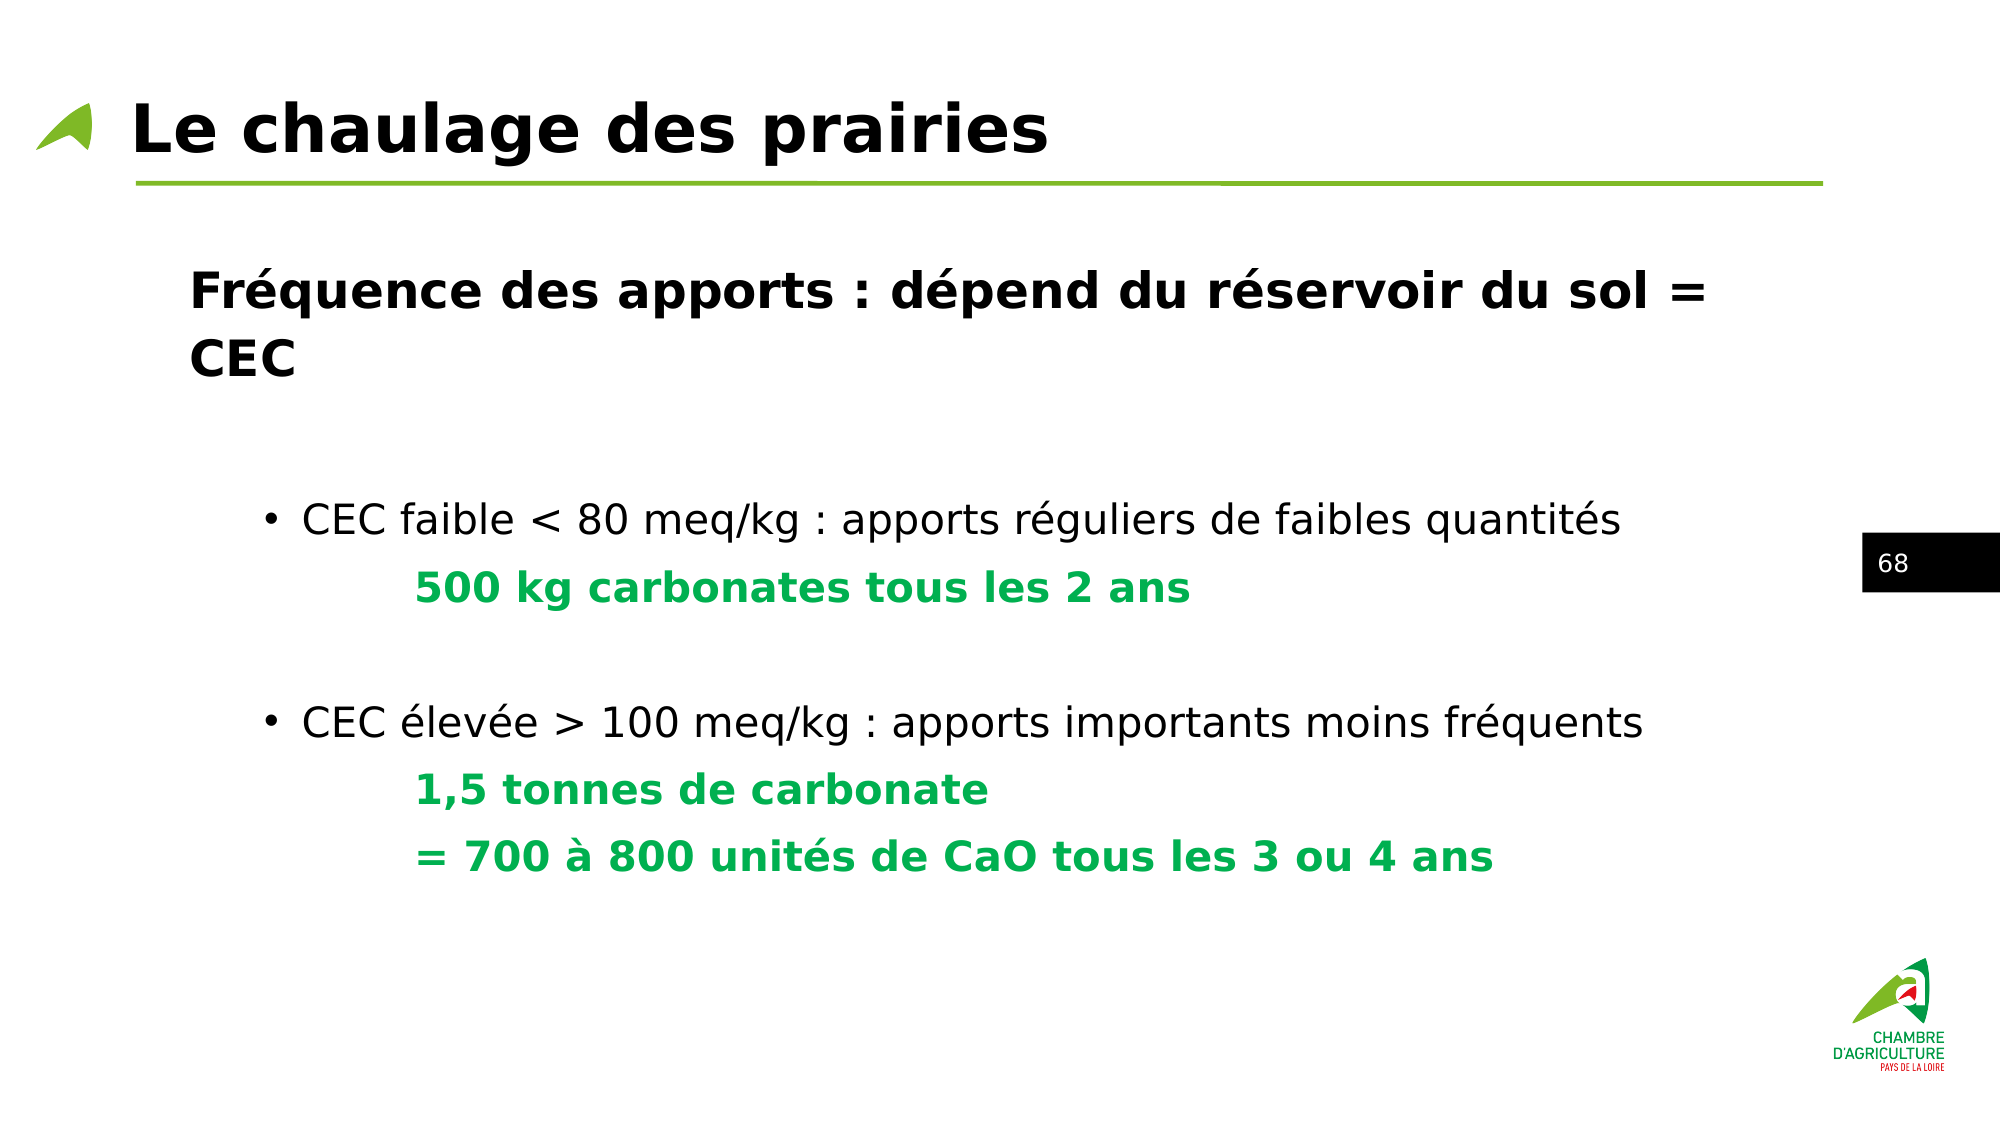

Le chaulage des prairies
Fréquence des apports : dépend du réservoir du sol = CEC

CEC faible < 80 meq/kg : apports réguliers de faibles quantités
	500 kg carbonates tous les 2 ans

CEC élevée > 100 meq/kg : apports importants moins fréquents
	1,5 tonnes de carbonate
	= 700 à 800 unités de CaO tous les 3 ou 4 ans
68